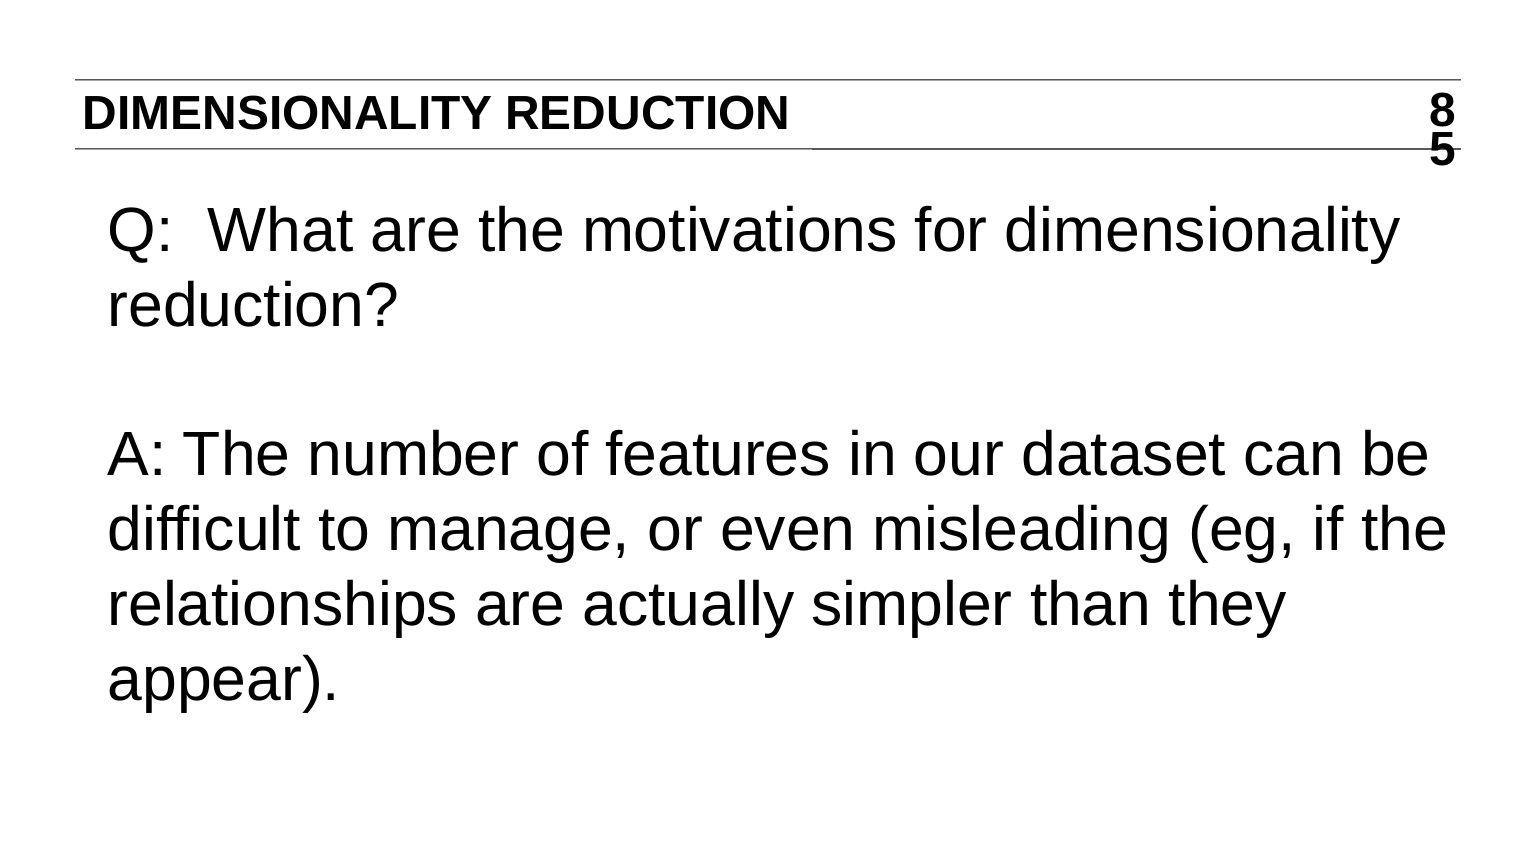

Dimensionality reduction
85
Q:  What are the motivations for dimensionality reduction?

A: The number of features in our dataset can be difficult to manage, or even misleading (eg, if the relationships are actually simpler than they appear).